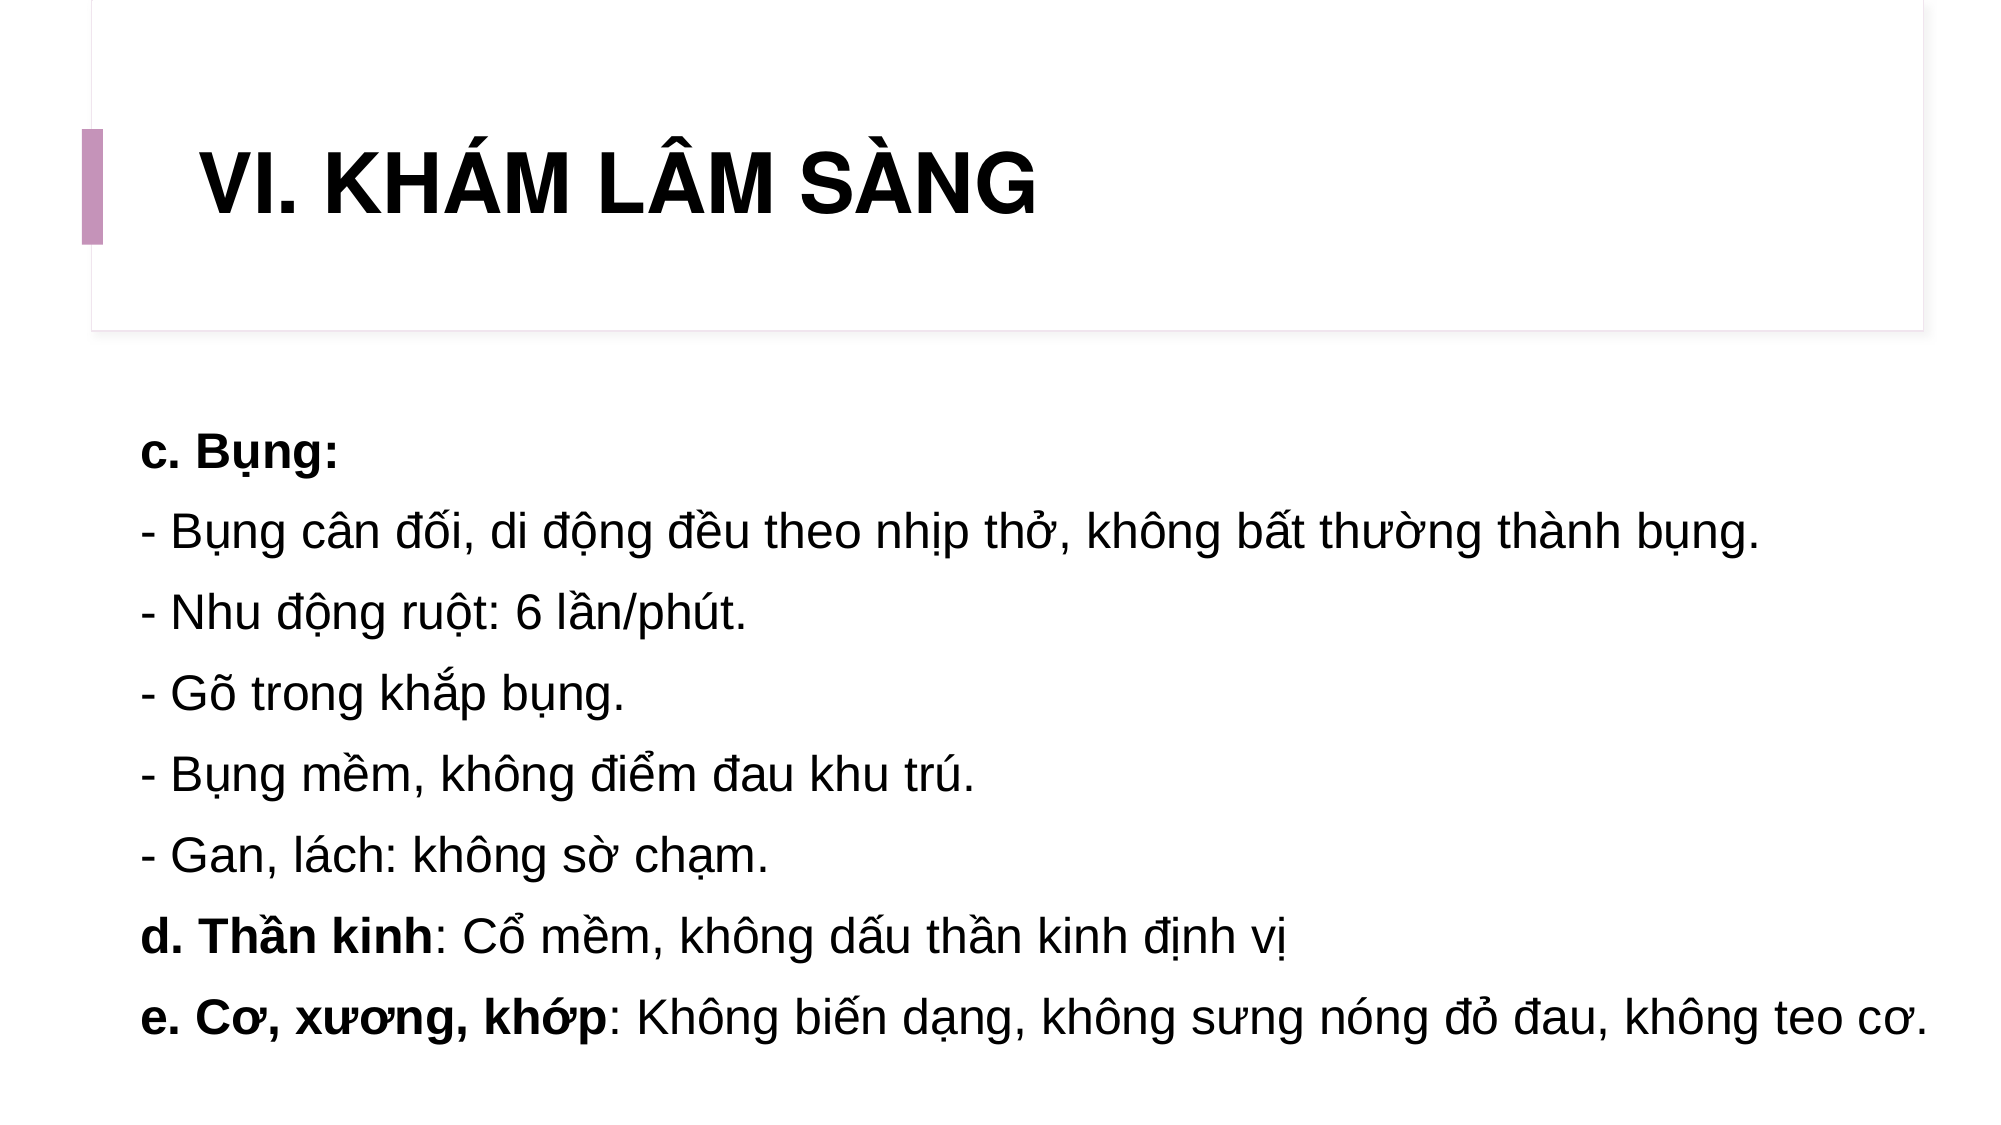

# VI. KHÁM LÂM SÀNG
c. Bụng:
- Bụng cân đối, di động đều theo nhịp thở, không bất thường thành bụng.
- Nhu động ruột: 6 lần/phút.
- Gõ trong khắp bụng.
- Bụng mềm, không điểm đau khu trú.
- Gan, lách: không sờ chạm.
d. Thần kinh: Cổ mềm, không dấu thần kinh định vị
e. Cơ, xương, khớp: Không biến dạng, không sưng nóng đỏ đau, không teo cơ.